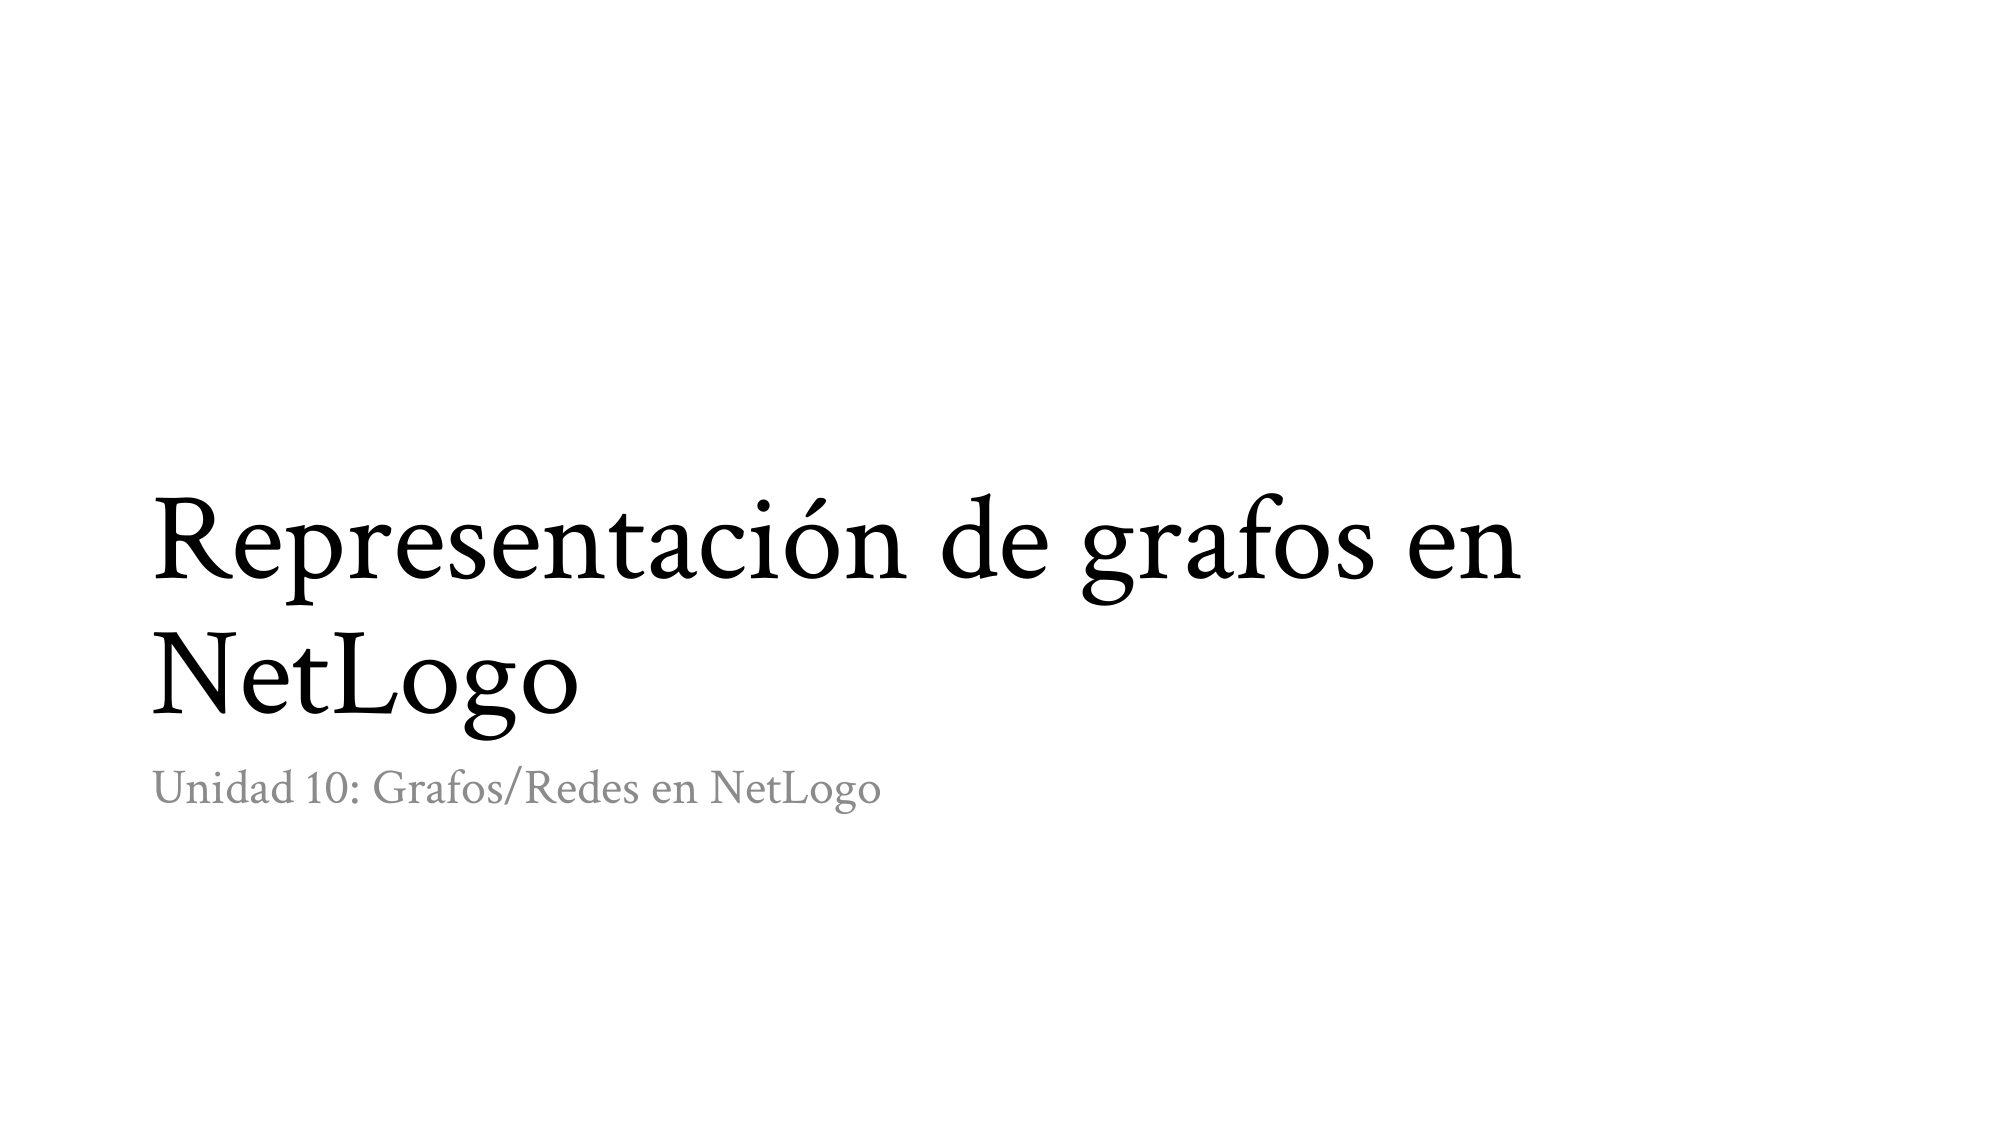

# Representación de grafos en NetLogo
Unidad 10: Grafos/Redes en NetLogo